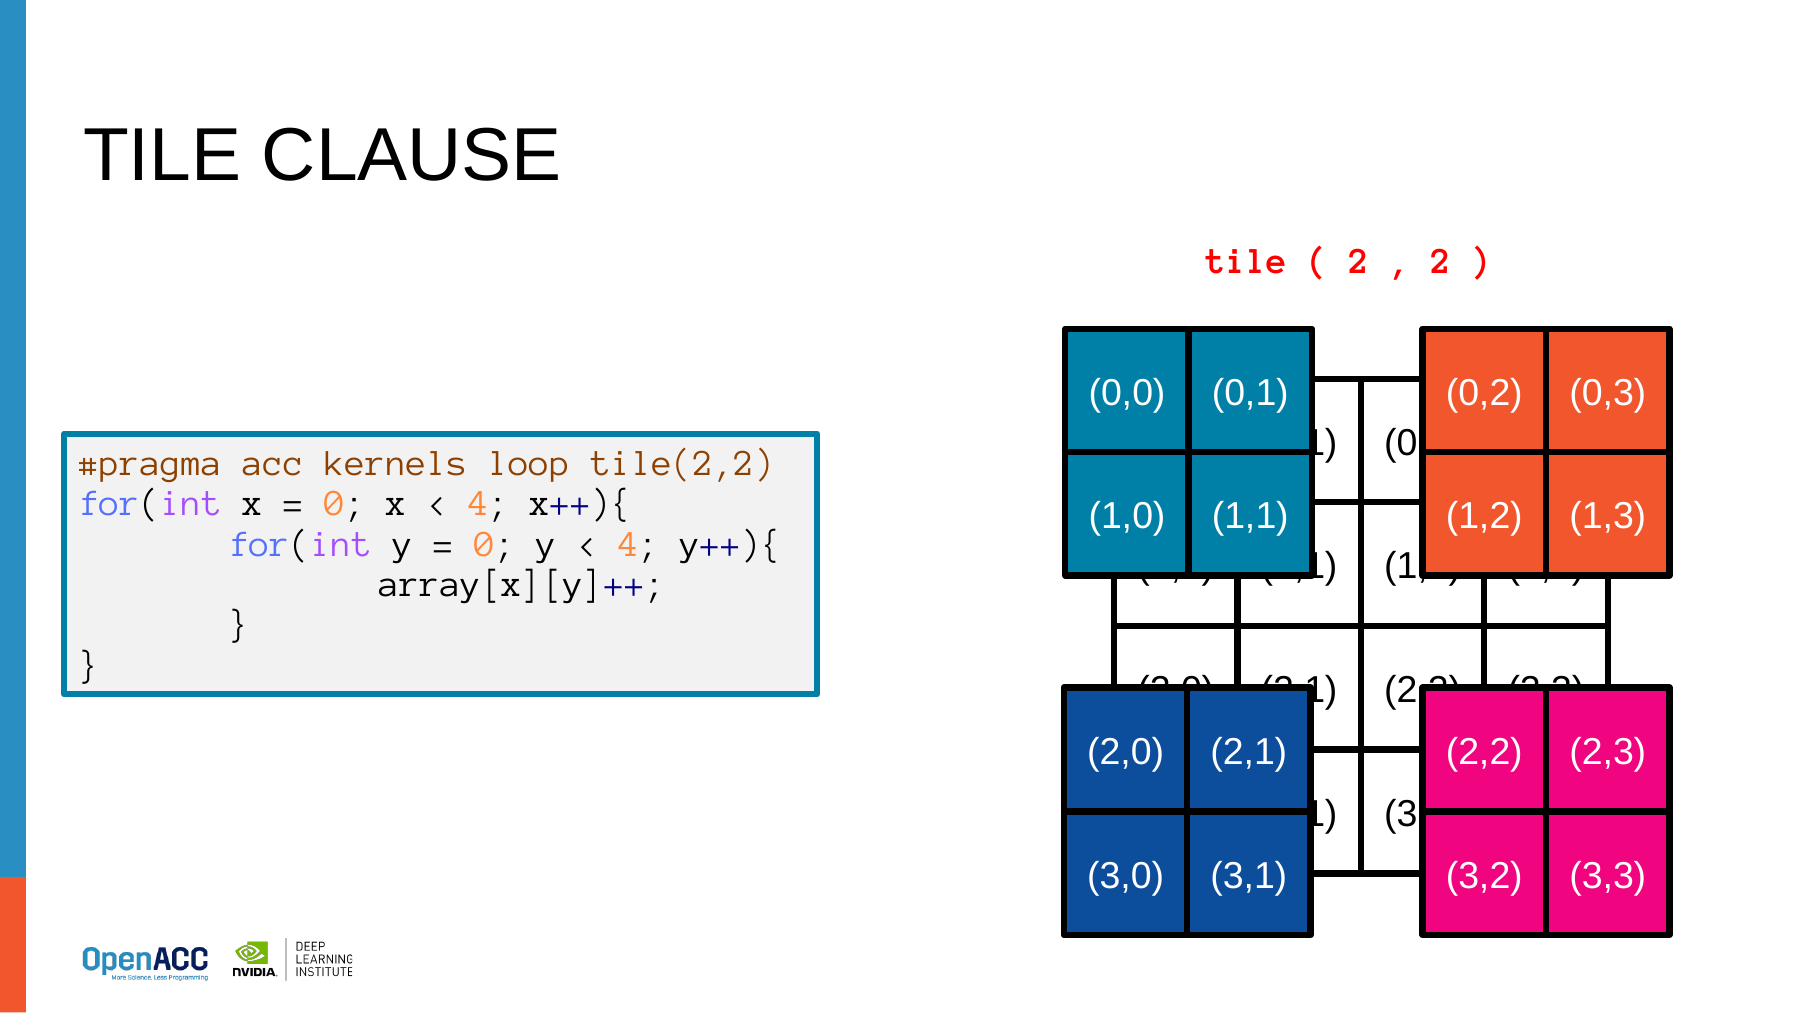

# TILE CLAUSE
tile ( 2 , 2 )
(0,0)
(0,1)
(0,2)
(0,3)
(0,0)
(0,1)
(0,2)
(0,3)

for(int x = 0; x < 4; x++){
	for(int y = 0; y < 4; y++){
		array[x][y]++;
	}
}
#pragma acc kernels loop tile(2,2)
for(int x = 0; x < 4; x++){
	for(int y = 0; y < 4; y++){
		array[x][y]++;
	}
}
(1,0)
(1,1)
(1,2)
(1,3)
(1,0)
(1,1)
(1,2)
(1,3)
(2,0)
(2,1)
(2,2)
(2,3)
(2,0)
(2,1)
(2,2)
(2,3)
(3,0)
(3,1)
(3,2)
(3,3)
(3,0)
(3,1)
(3,2)
(3,3)